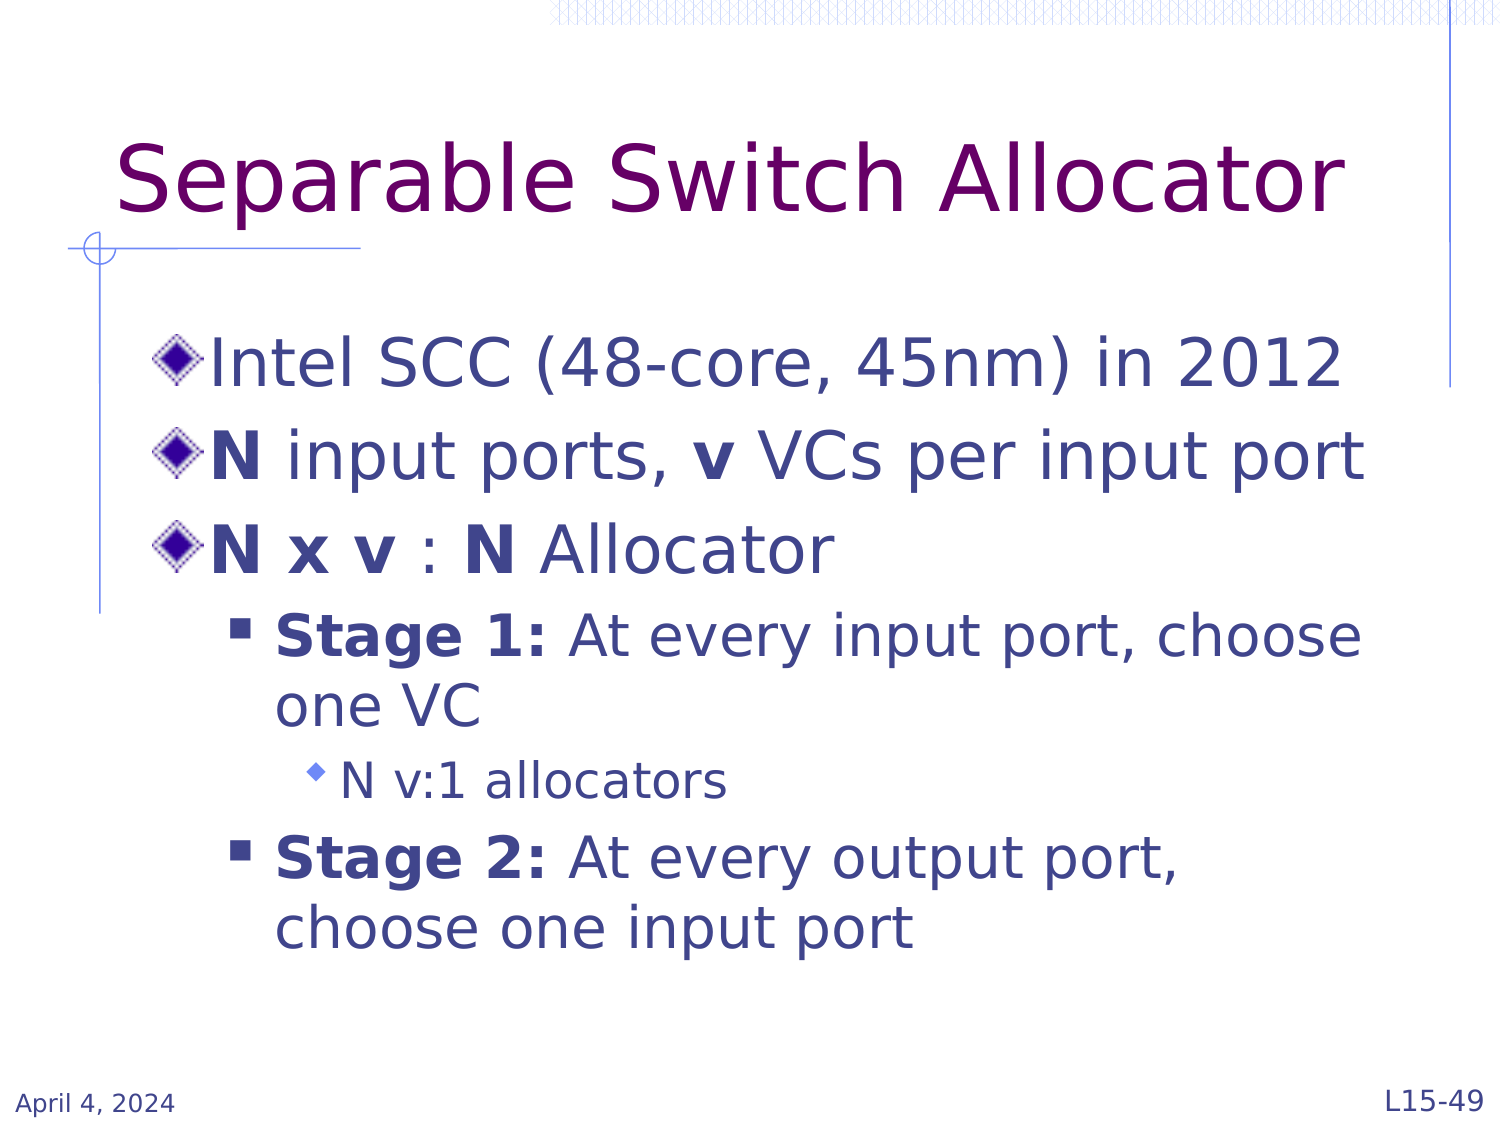

# Separable Switch Allocator
Intel SCC (48-core, 45nm) in 2012
N input ports, v VCs per input port
N x v : N Allocator
Stage 1: At every input port, choose one VC
N v:1 allocators
Stage 2: At every output port, choose one input port
April 4, 2024
L15-49